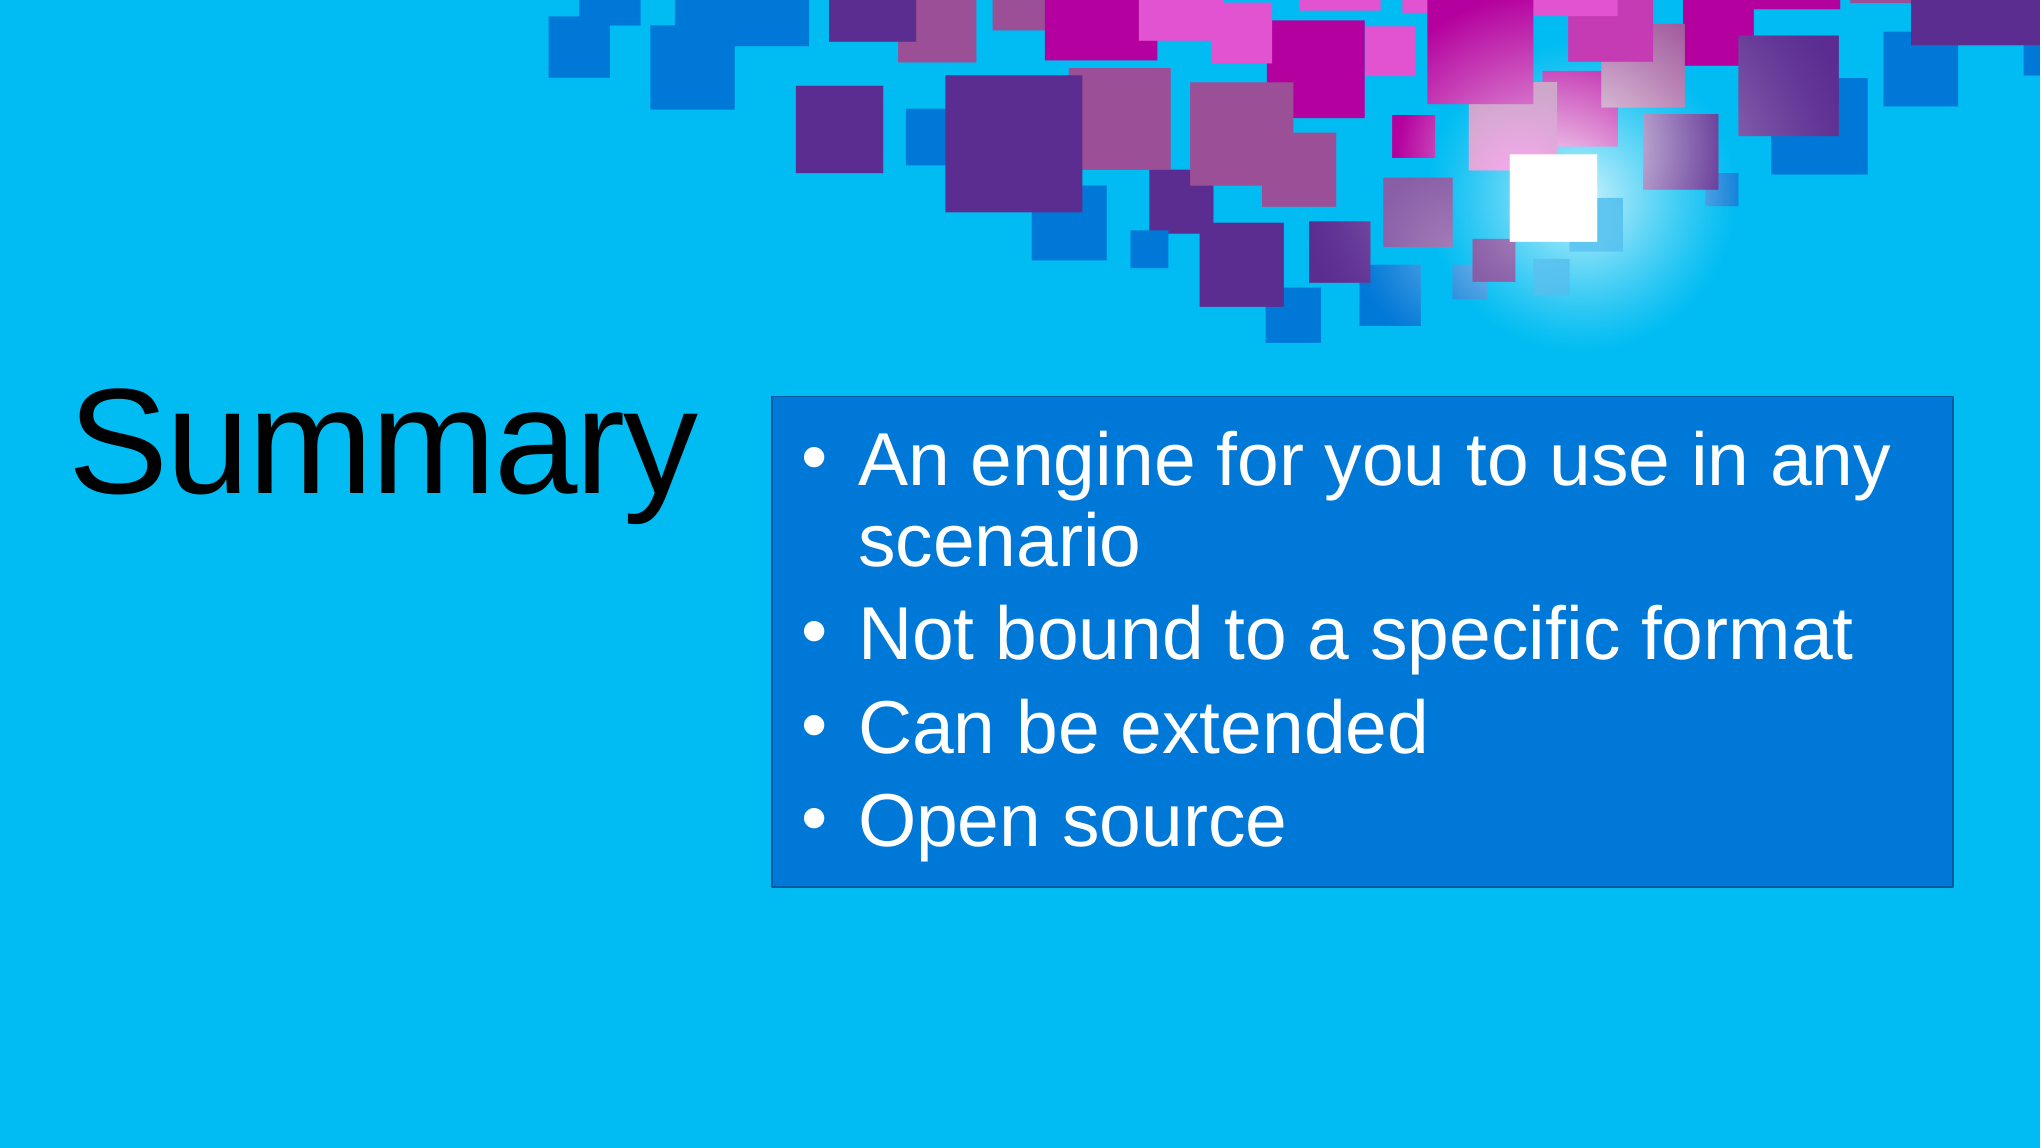

# Summary
An engine for you to use in any scenario
Not bound to a specific format
Can be extended
Open source